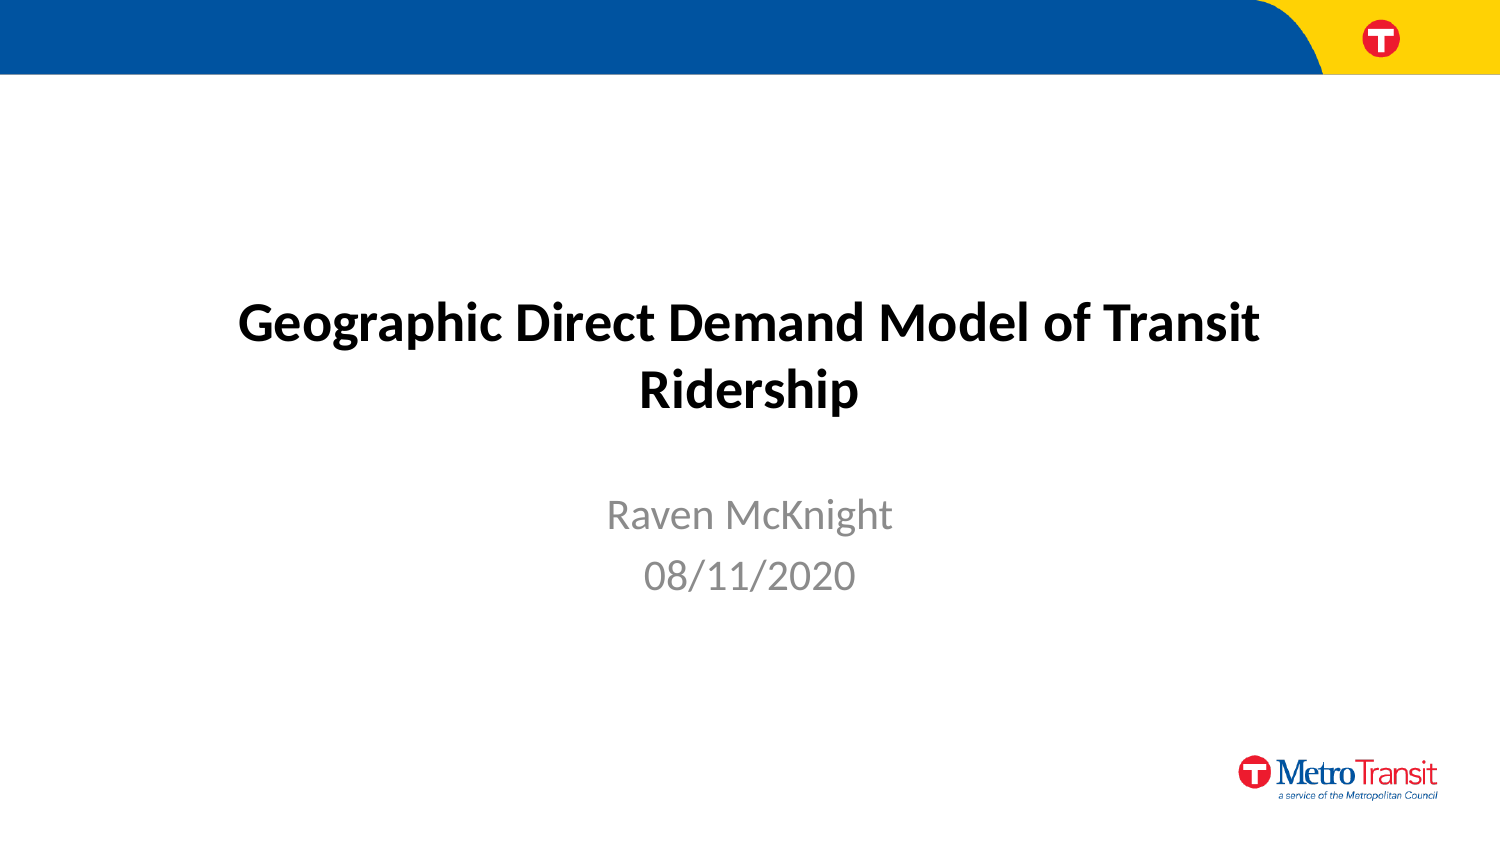

# Geographic Direct Demand Model of Transit Ridership
Raven McKnight
08/11/2020